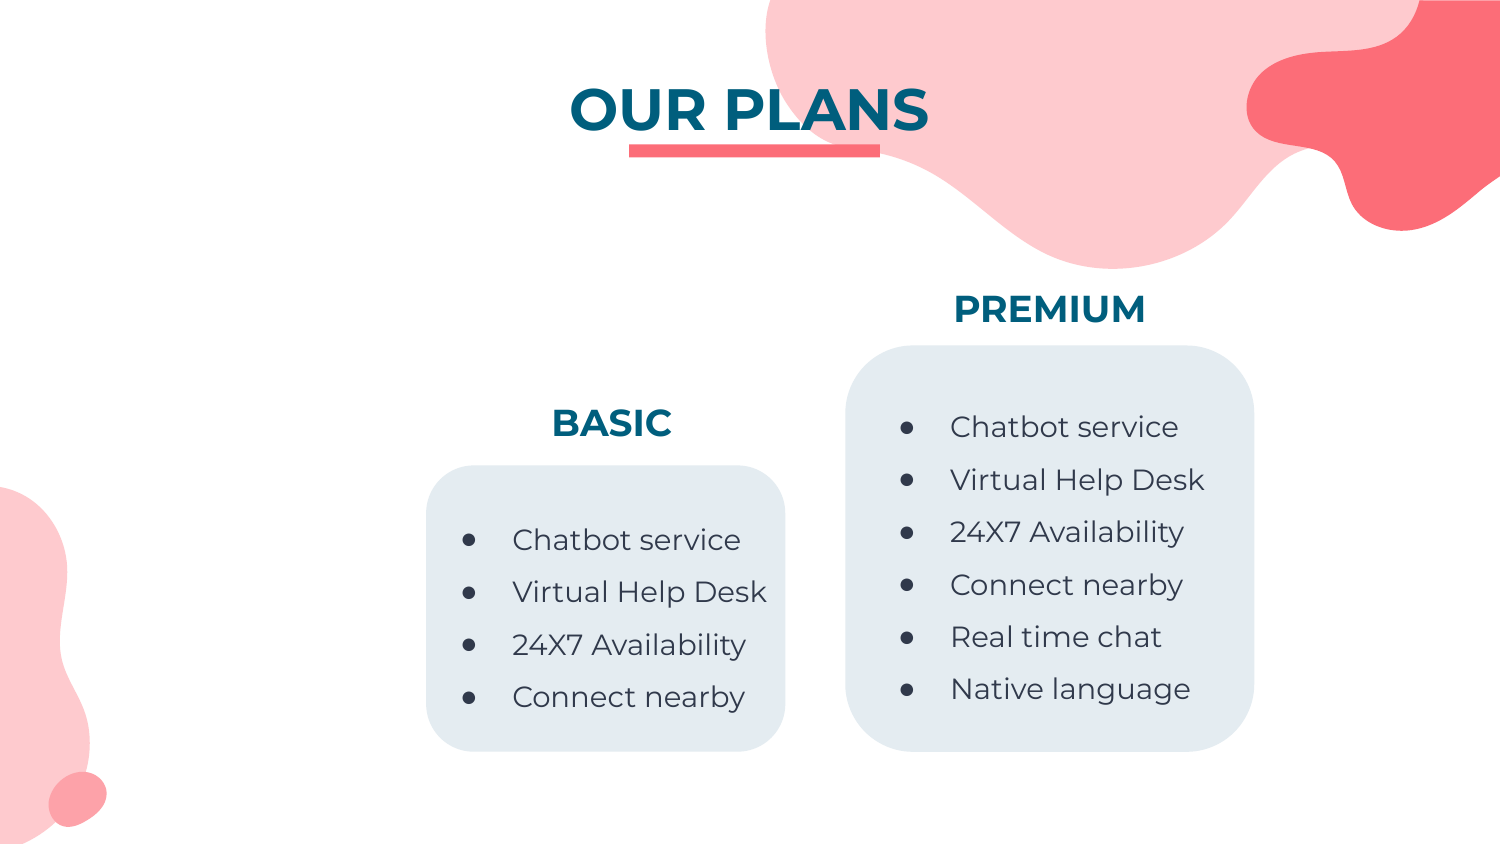

# OUR PLANS

PREMIUM

BASIC
Chatbot service
Virtual Help Desk
24X7 Availability
Connect nearby
Real time chat
Native language

Chatbot service
Virtual Help Desk
24X7 Availability
Connect nearby